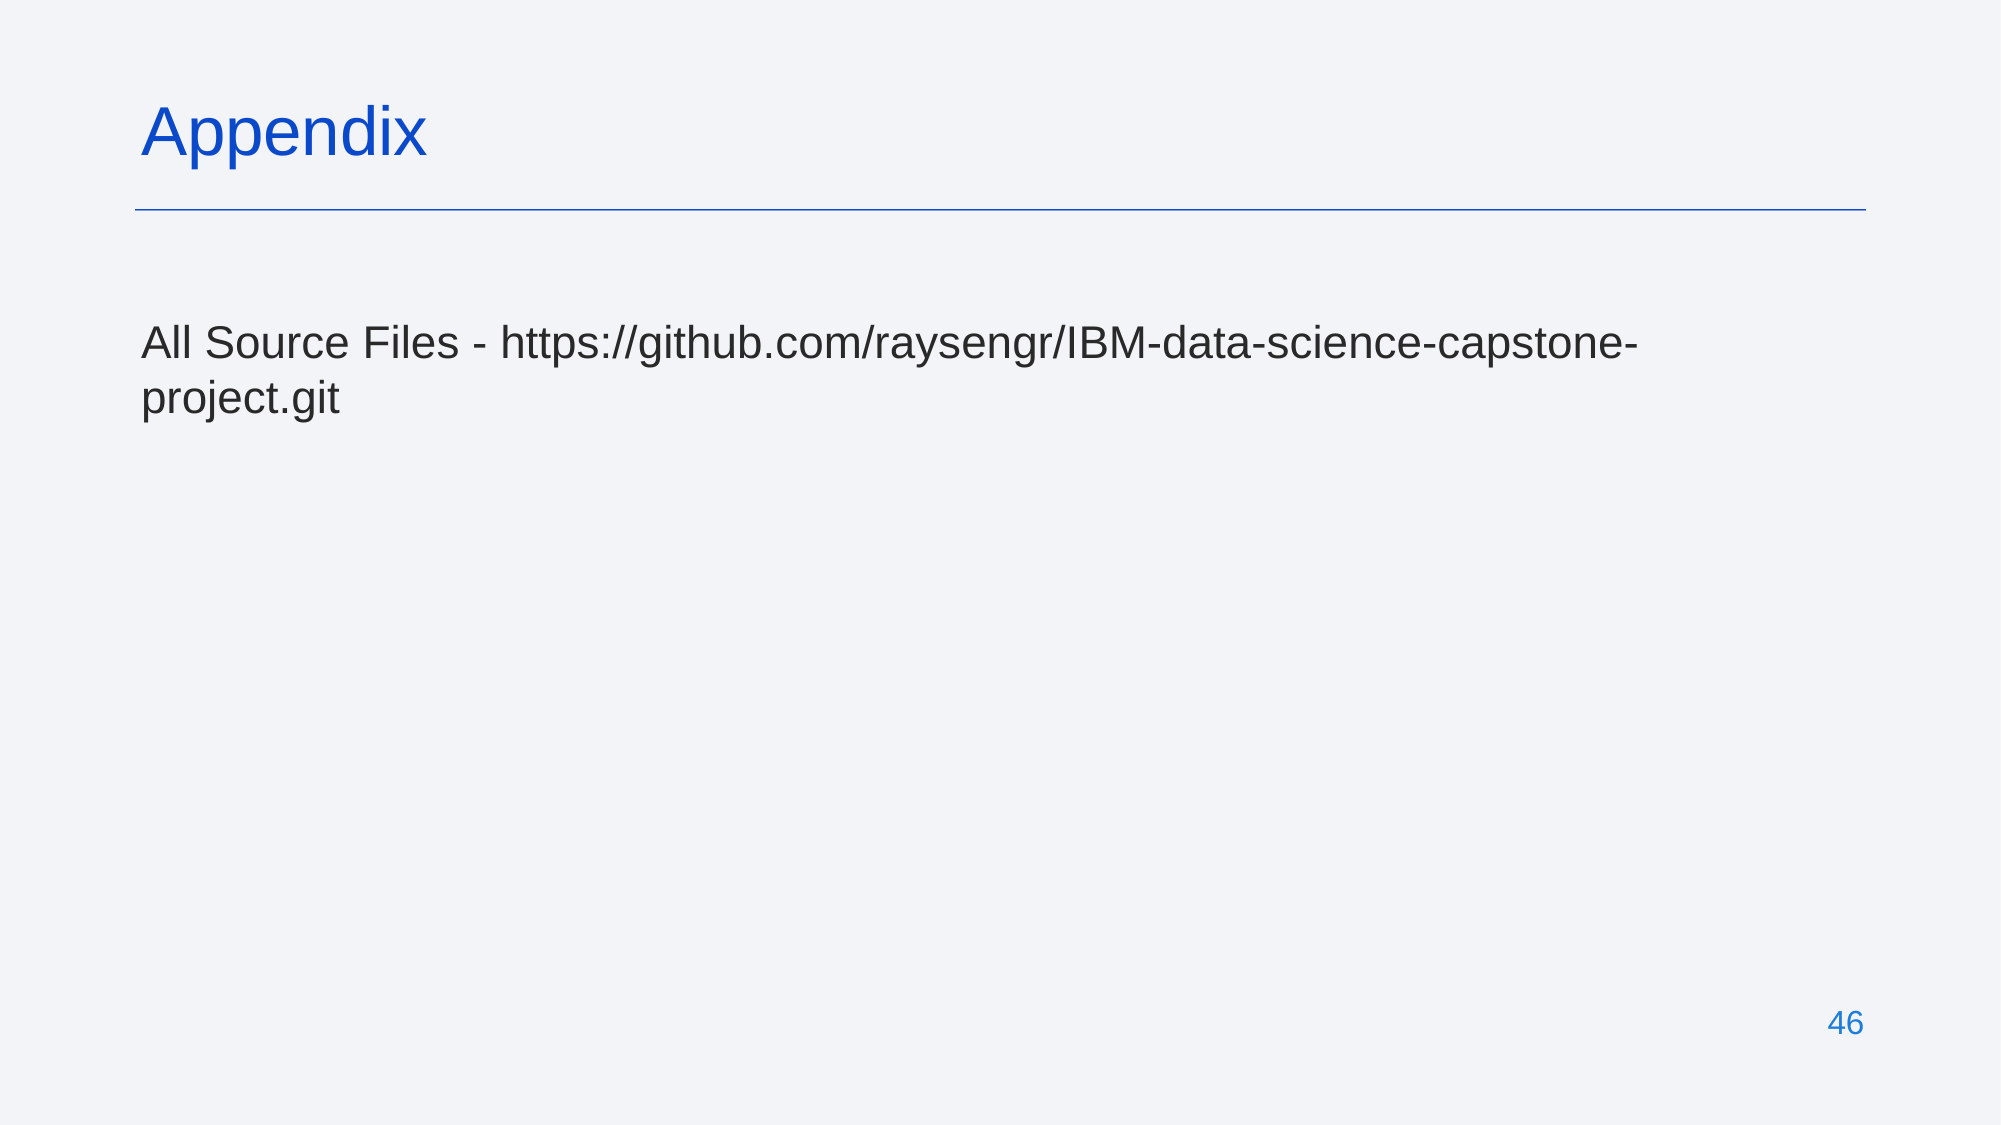

Appendix
All Source Files - https://github.com/raysengr/IBM-data-science-capstone-project.git
46